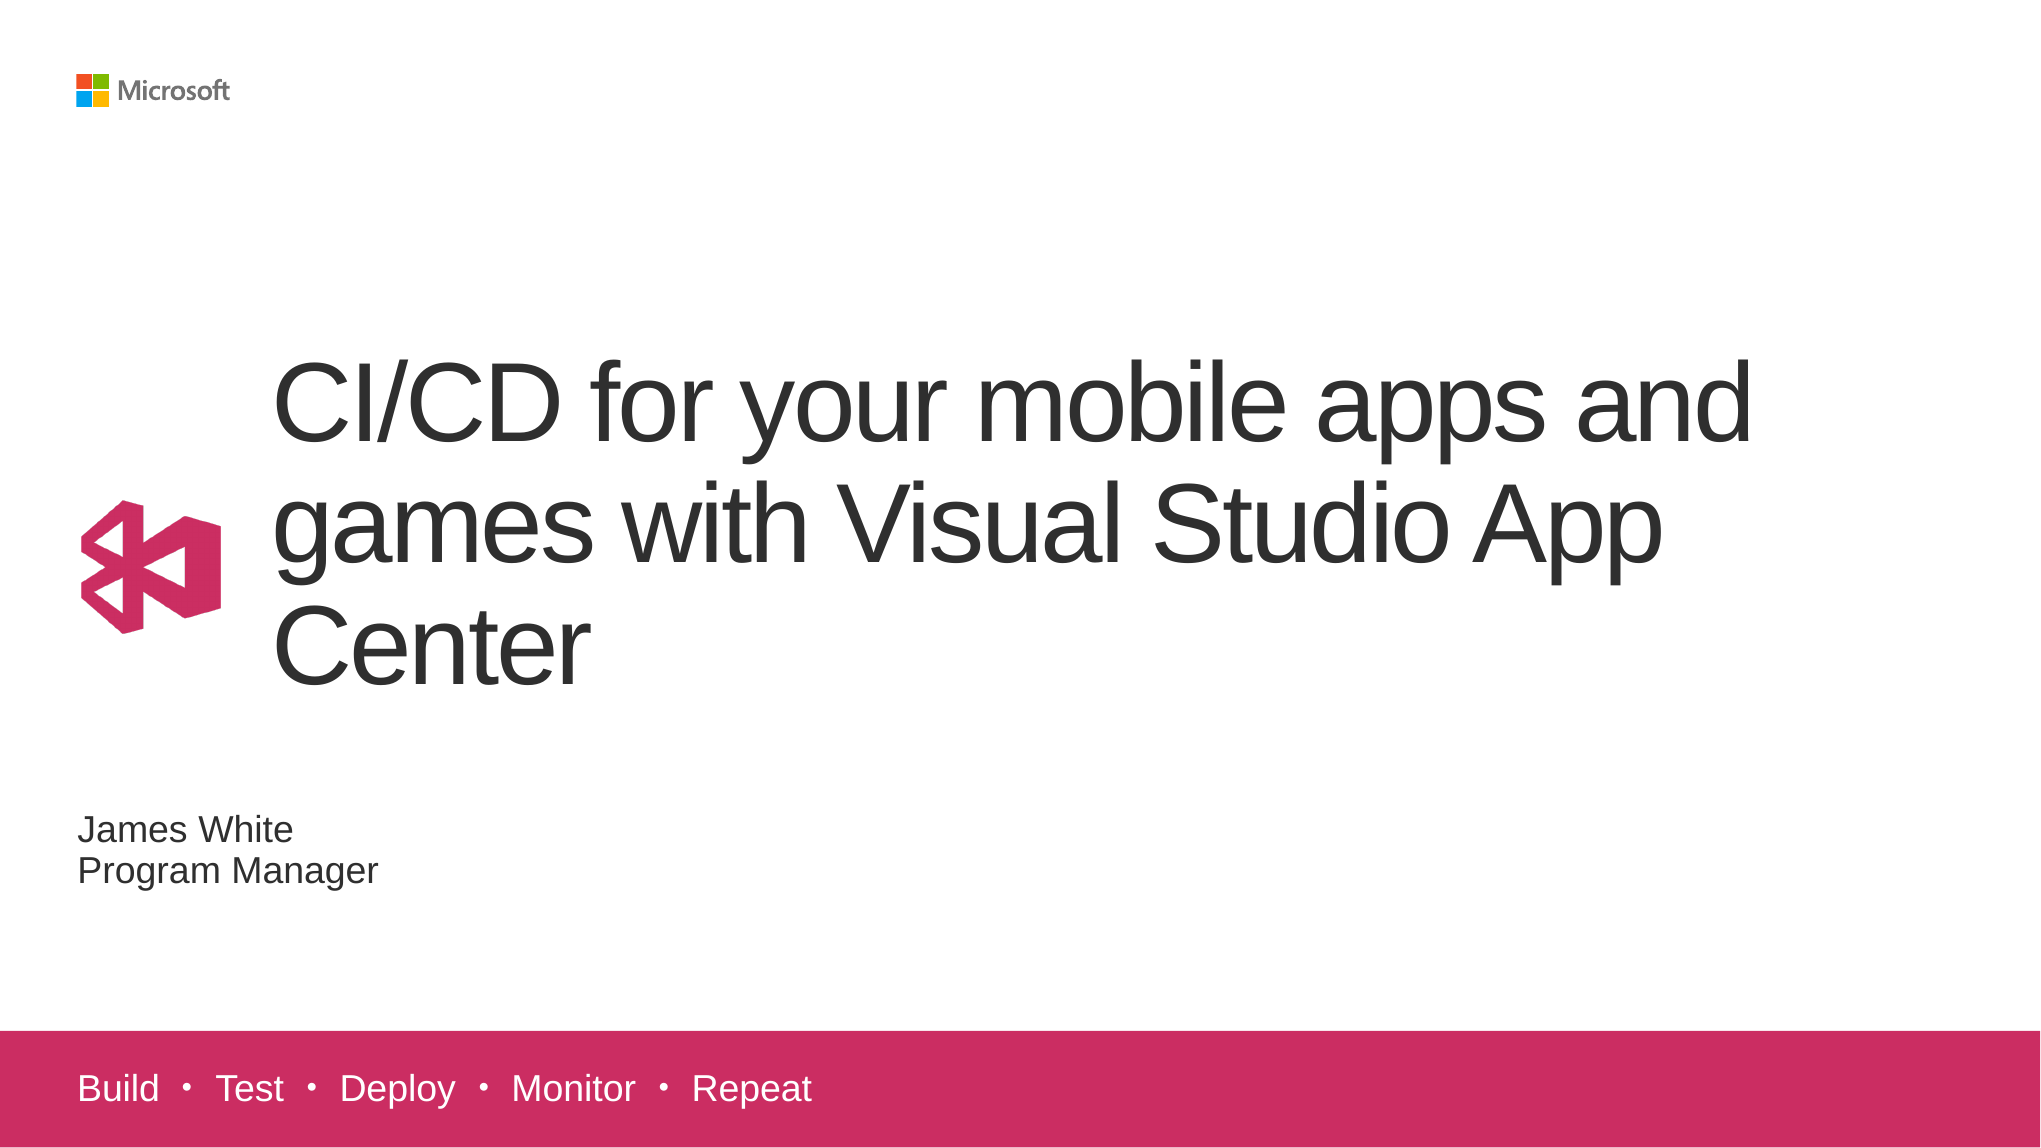

# CI/CD for your mobile apps and games with Visual Studio App Center
James White
Program Manager